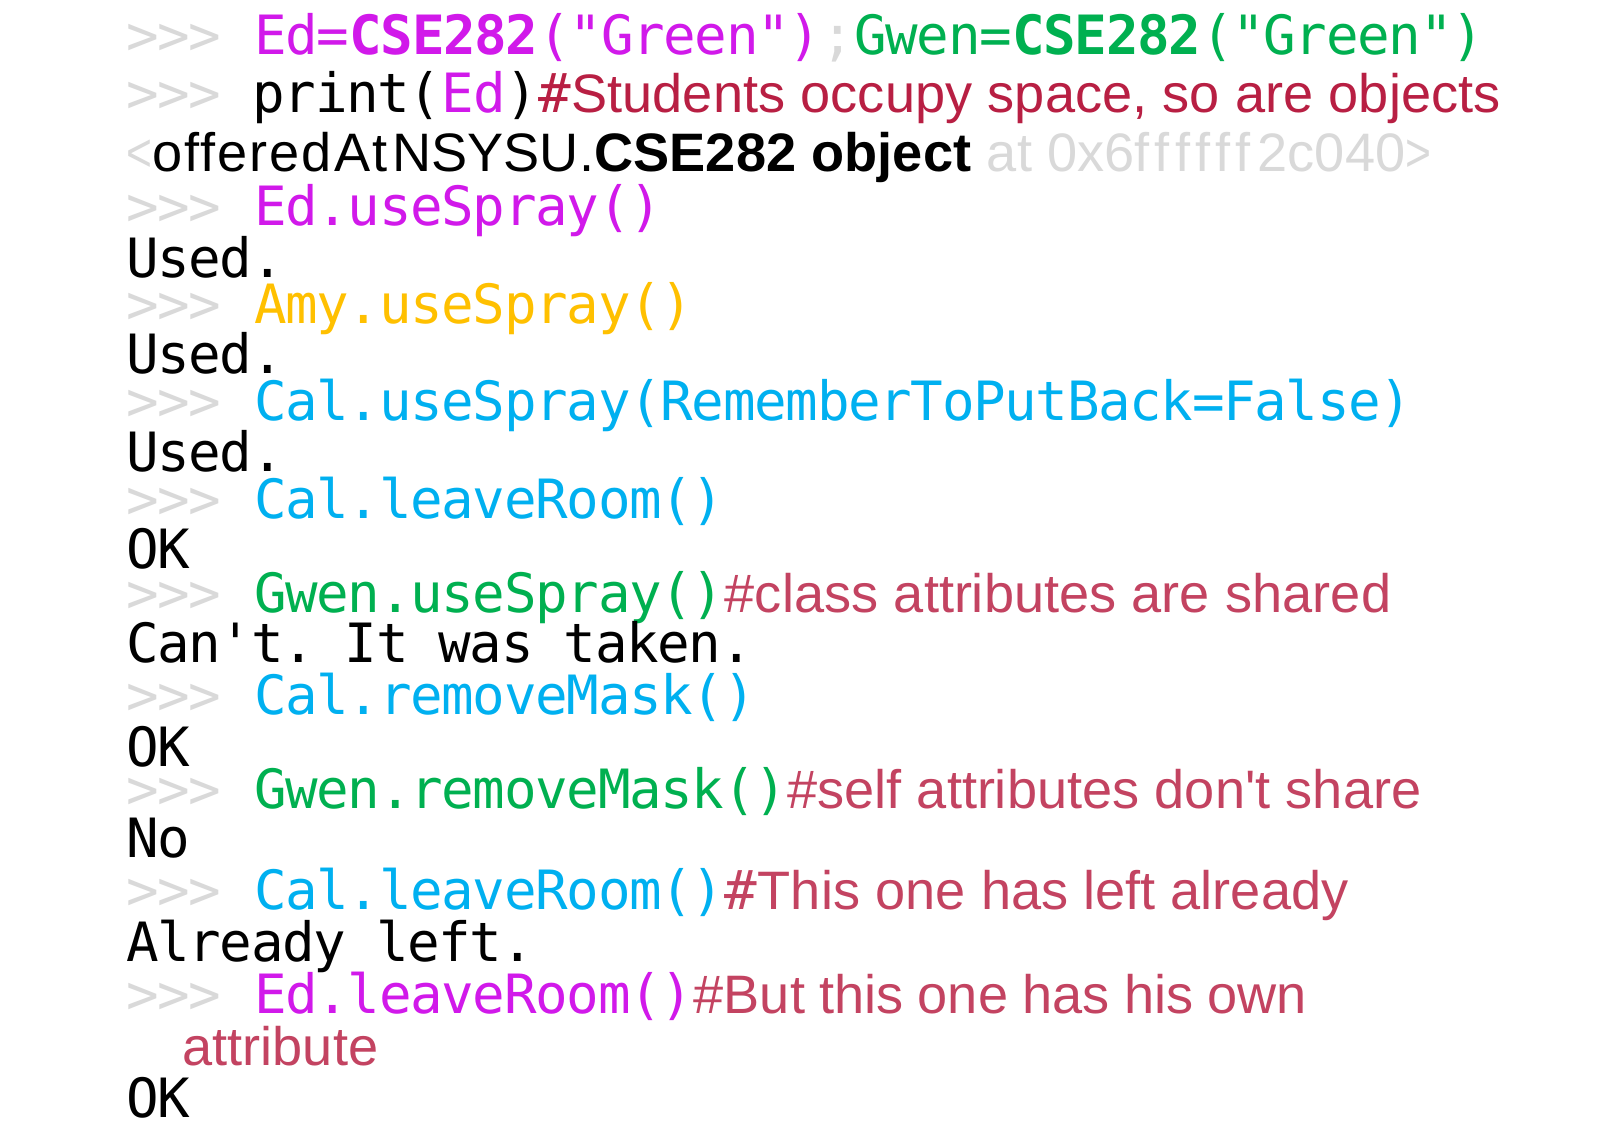

>>> Ed=CSE282("Green");Gwen=CSE282("Green")
>>> print(Ed)#Students occupy space, so are objects
<offeredAtNSYSU.CSE282 object at 0x6ffffff2c040>
>>> Ed.useSpray()
Used.
>>> Amy.useSpray()
Used.
>>> Cal.useSpray(RememberToPutBack=False)
Used.
>>> Cal.leaveRoom()
OK
>>> Gwen.useSpray()#class attributes are shared
Can't. It was taken.
>>> Cal.removeMask()
OK
>>> Gwen.removeMask()#self attributes don't share
No
>>> Cal.leaveRoom()#This one has left already
Already left.
>>> Ed.leaveRoom()#But this one has his own attribute
OK
>>>